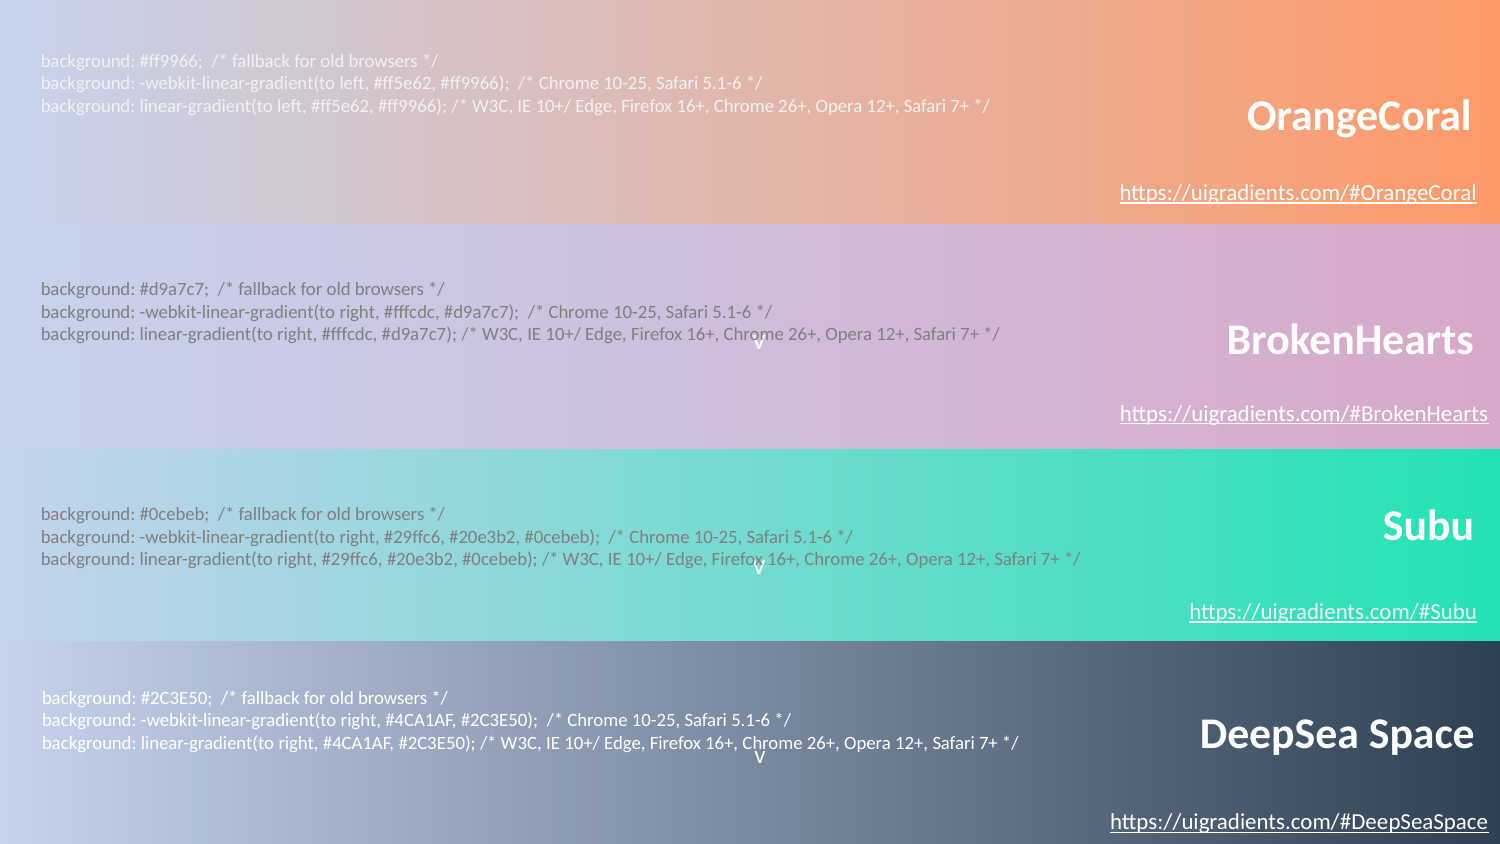

background: #ff9966;  /* fallback for old browsers */
background: -webkit-linear-gradient(to left, #ff5e62, #ff9966);  /* Chrome 10-25, Safari 5.1-6 */
background: linear-gradient(to left, #ff5e62, #ff9966); /* W3C, IE 10+/ Edge, Firefox 16+, Chrome 26+, Opera 12+, Safari 7+ */
OrangeCoral
https://uigradients.com/#OrangeCoral
v
background: #d9a7c7;  /* fallback for old browsers */
background: -webkit-linear-gradient(to right, #fffcdc, #d9a7c7);  /* Chrome 10-25, Safari 5.1-6 */
background: linear-gradient(to right, #fffcdc, #d9a7c7); /* W3C, IE 10+/ Edge, Firefox 16+, Chrome 26+, Opera 12+, Safari 7+ */
BrokenHearts
https://uigradients.com/#BrokenHearts
v
Subu
background: #0cebeb;  /* fallback for old browsers */
background: -webkit-linear-gradient(to right, #29ffc6, #20e3b2, #0cebeb);  /* Chrome 10-25, Safari 5.1-6 */
background: linear-gradient(to right, #29ffc6, #20e3b2, #0cebeb); /* W3C, IE 10+/ Edge, Firefox 16+, Chrome 26+, Opera 12+, Safari 7+ */
https://uigradients.com/#Subu
v
background: #2C3E50;  /* fallback for old browsers */
background: -webkit-linear-gradient(to right, #4CA1AF, #2C3E50);  /* Chrome 10-25, Safari 5.1-6 */
background: linear-gradient(to right, #4CA1AF, #2C3E50); /* W3C, IE 10+/ Edge, Firefox 16+, Chrome 26+, Opera 12+, Safari 7+ */
DeepSea Space
https://uigradients.com/#DeepSeaSpace